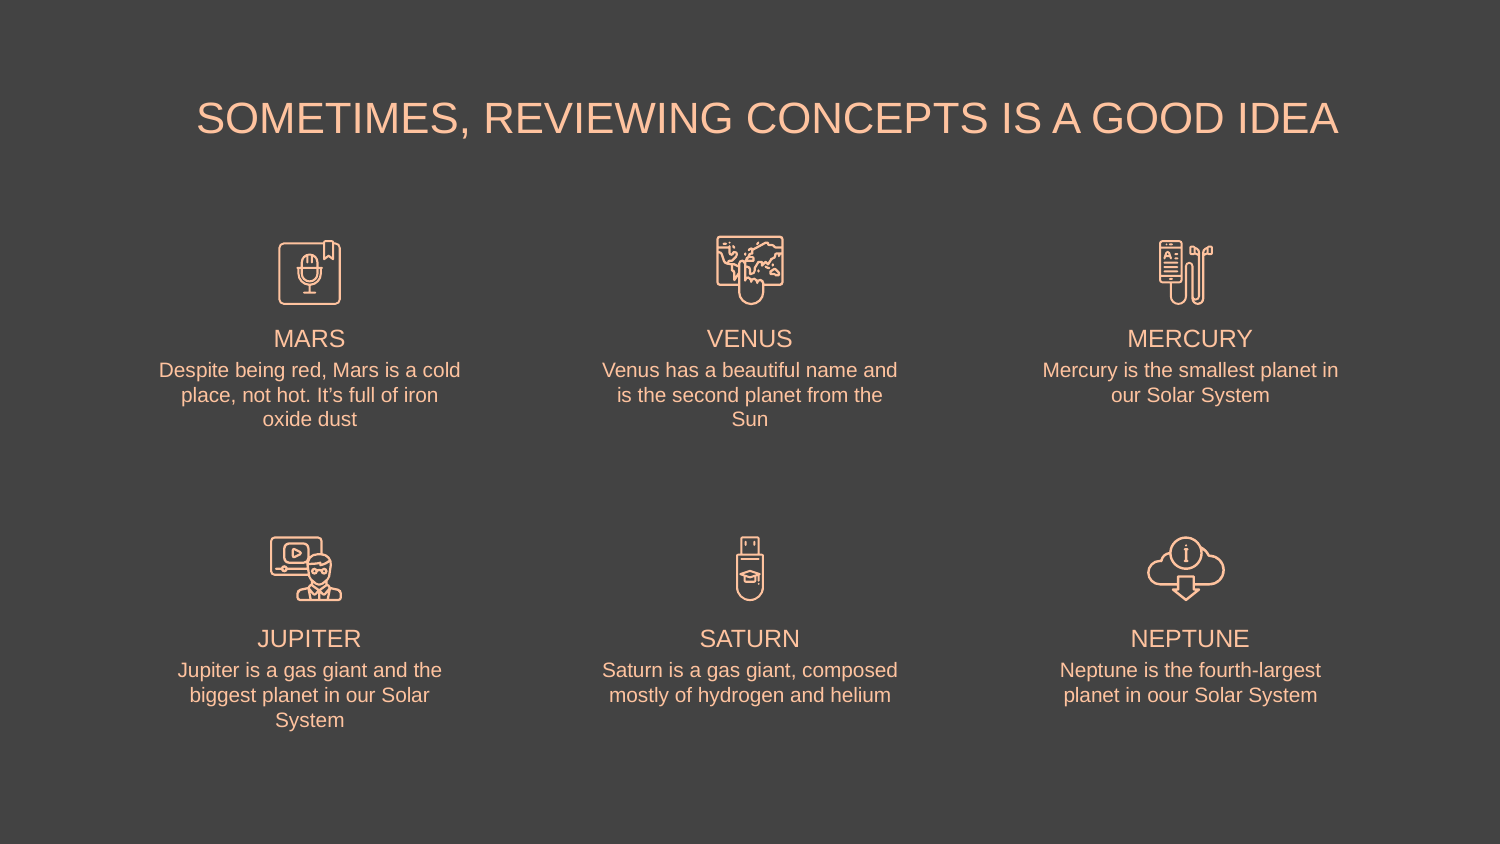

# SOMETIMES, REVIEWING CONCEPTS IS A GOOD IDEA

MARS
VENUS
MERCURY
Despite being red, Mars is a cold place, not hot. It’s full of iron oxide dust
Venus has a beautiful name and is the second planet from the Sun
Mercury is the smallest planet in our Solar System

JUPITER
SATURN
NEPTUNE
Jupiter is a gas giant and the biggest planet in our Solar System
Saturn is a gas giant, composed mostly of hydrogen and helium
Neptune is the fourth-largest planet in oour Solar System